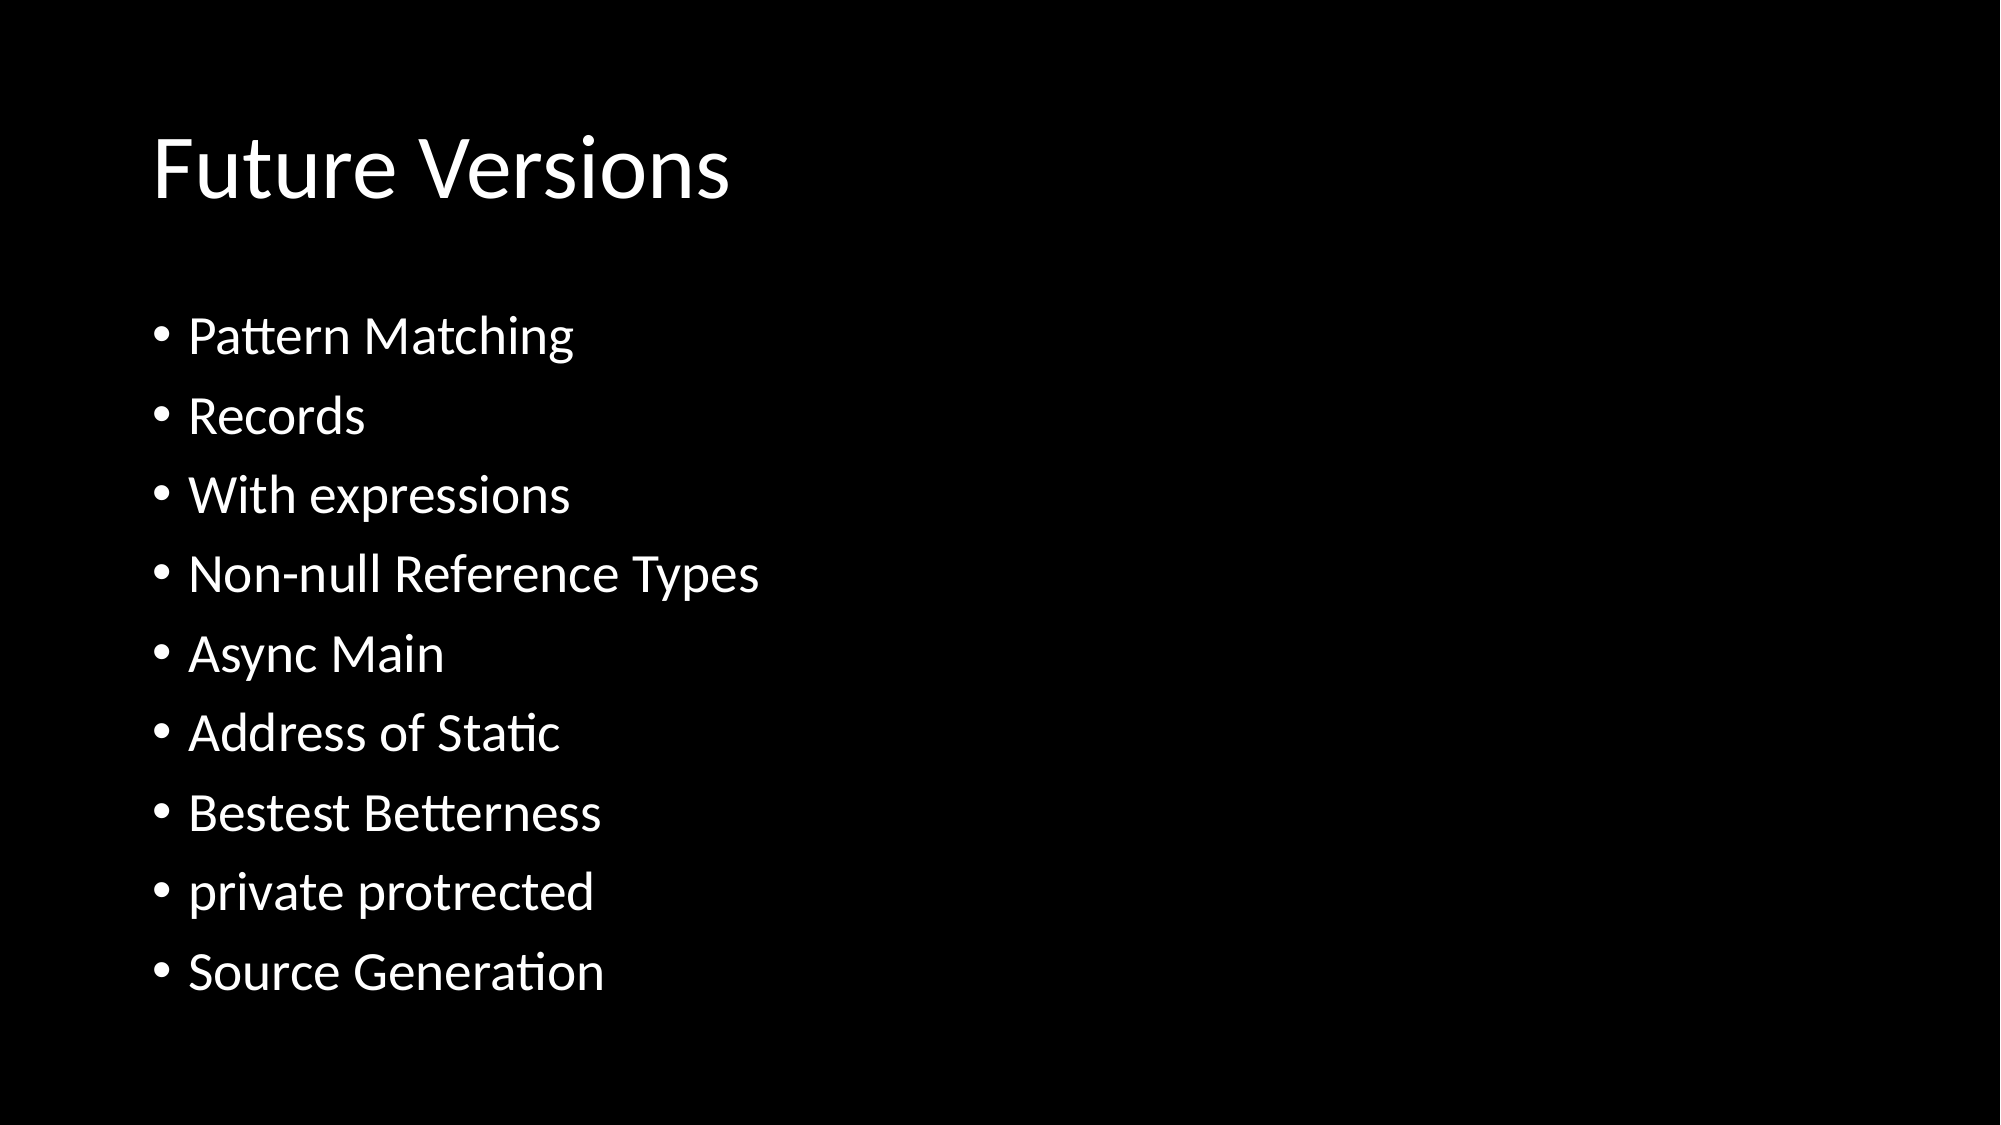

# Future Versions
Pattern Matching
Records
With expressions
Non-null Reference Types
Async Main
Address of Static
Bestest Betterness
private protrected
Source Generation